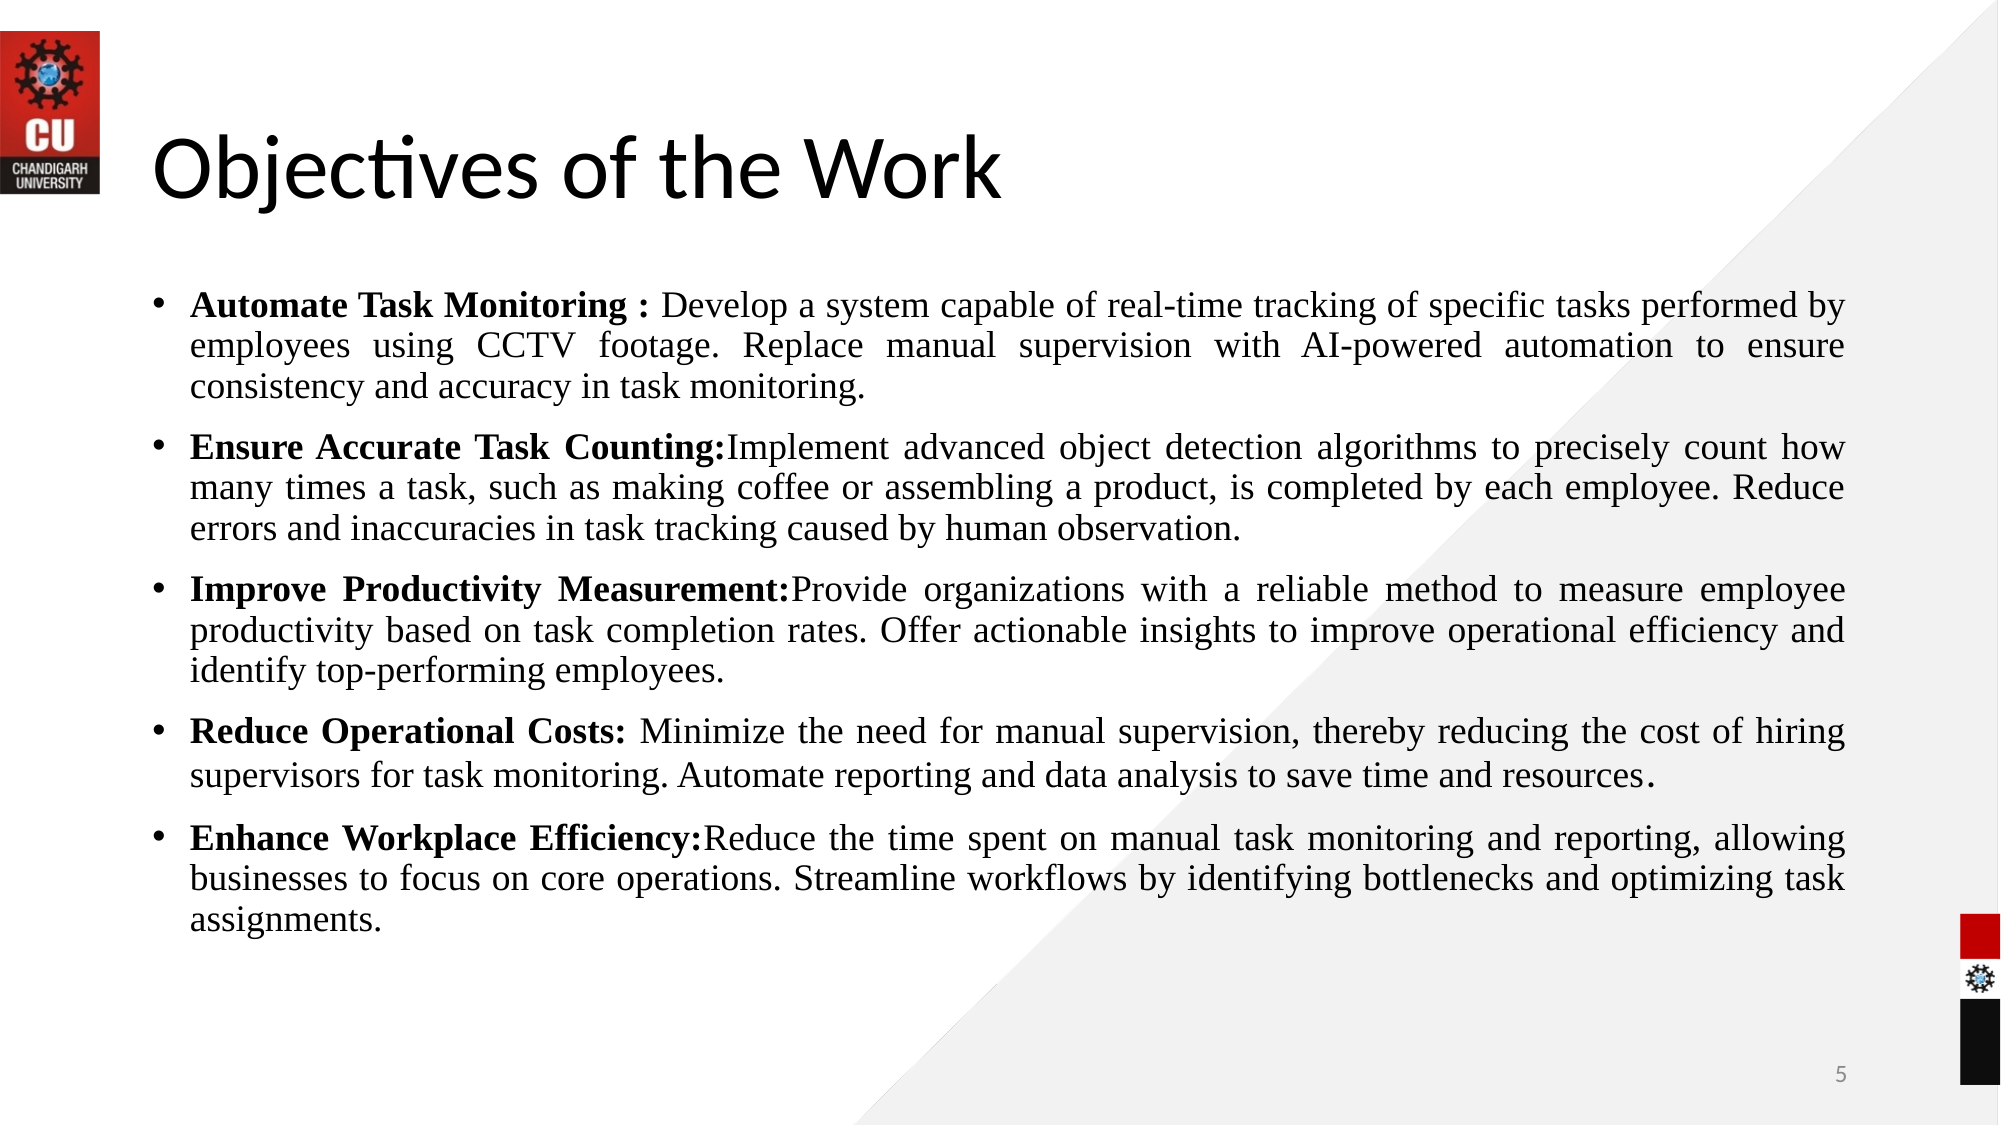

# Objectives of the Work
Automate Task Monitoring : Develop a system capable of real-time tracking of specific tasks performed by employees using CCTV footage. Replace manual supervision with AI-powered automation to ensure consistency and accuracy in task monitoring.
Ensure Accurate Task Counting:Implement advanced object detection algorithms to precisely count how many times a task, such as making coffee or assembling a product, is completed by each employee. Reduce errors and inaccuracies in task tracking caused by human observation.
Improve Productivity Measurement:Provide organizations with a reliable method to measure employee productivity based on task completion rates. Offer actionable insights to improve operational efficiency and identify top-performing employees.
Reduce Operational Costs: Minimize the need for manual supervision, thereby reducing the cost of hiring supervisors for task monitoring. Automate reporting and data analysis to save time and resources.
Enhance Workplace Efficiency:Reduce the time spent on manual task monitoring and reporting, allowing businesses to focus on core operations. Streamline workflows by identifying bottlenecks and optimizing task assignments.

5